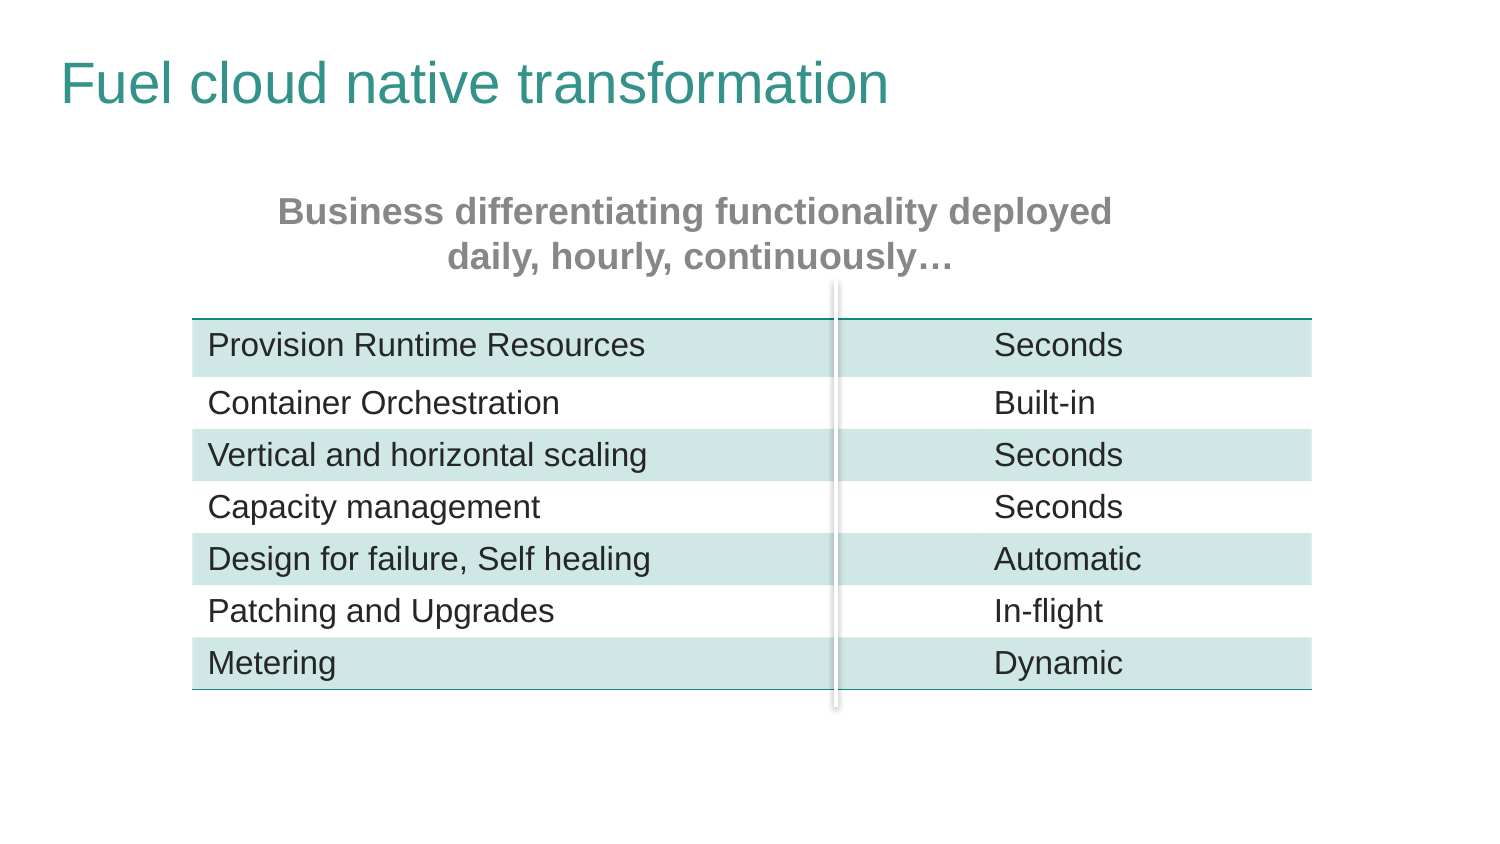

# Fuel cloud native transformation
Business differentiating functionality deployed
daily, hourly, continuously…

| Provision Runtime Resources | Seconds |
| --- | --- |
| Container Orchestration | Built-in |
| Vertical and horizontal scaling | Seconds |
| Capacity management | Seconds |
| Design for failure, Self healing | Automatic |
| Patching and Upgrades | In-flight |
| Metering | Dynamic |